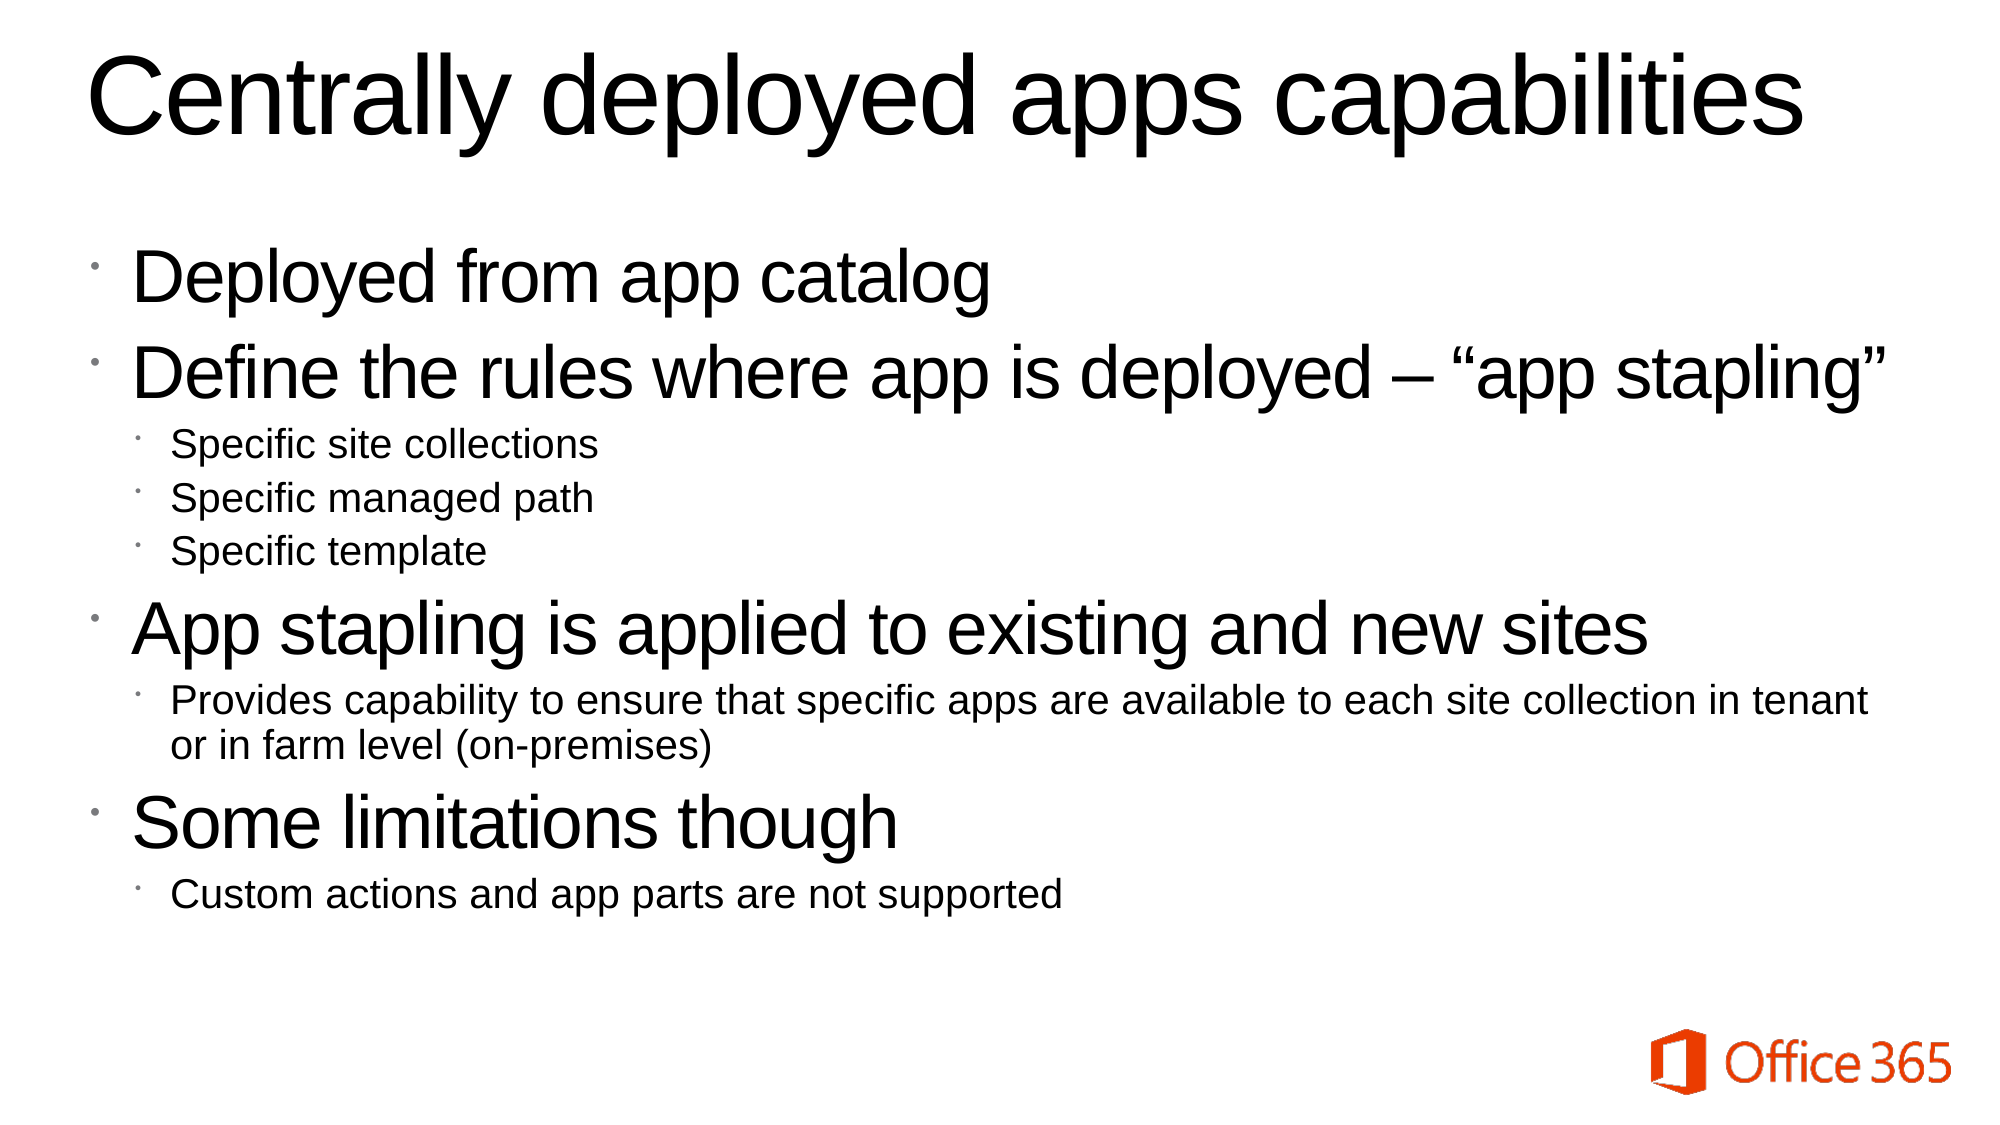

# Centrally deployed apps capabilities
Deployed from app catalog
Define the rules where app is deployed – “app stapling”
Specific site collections
Specific managed path
Specific template
App stapling is applied to existing and new sites
Provides capability to ensure that specific apps are available to each site collection in tenant or in farm level (on-premises)
Some limitations though
Custom actions and app parts are not supported